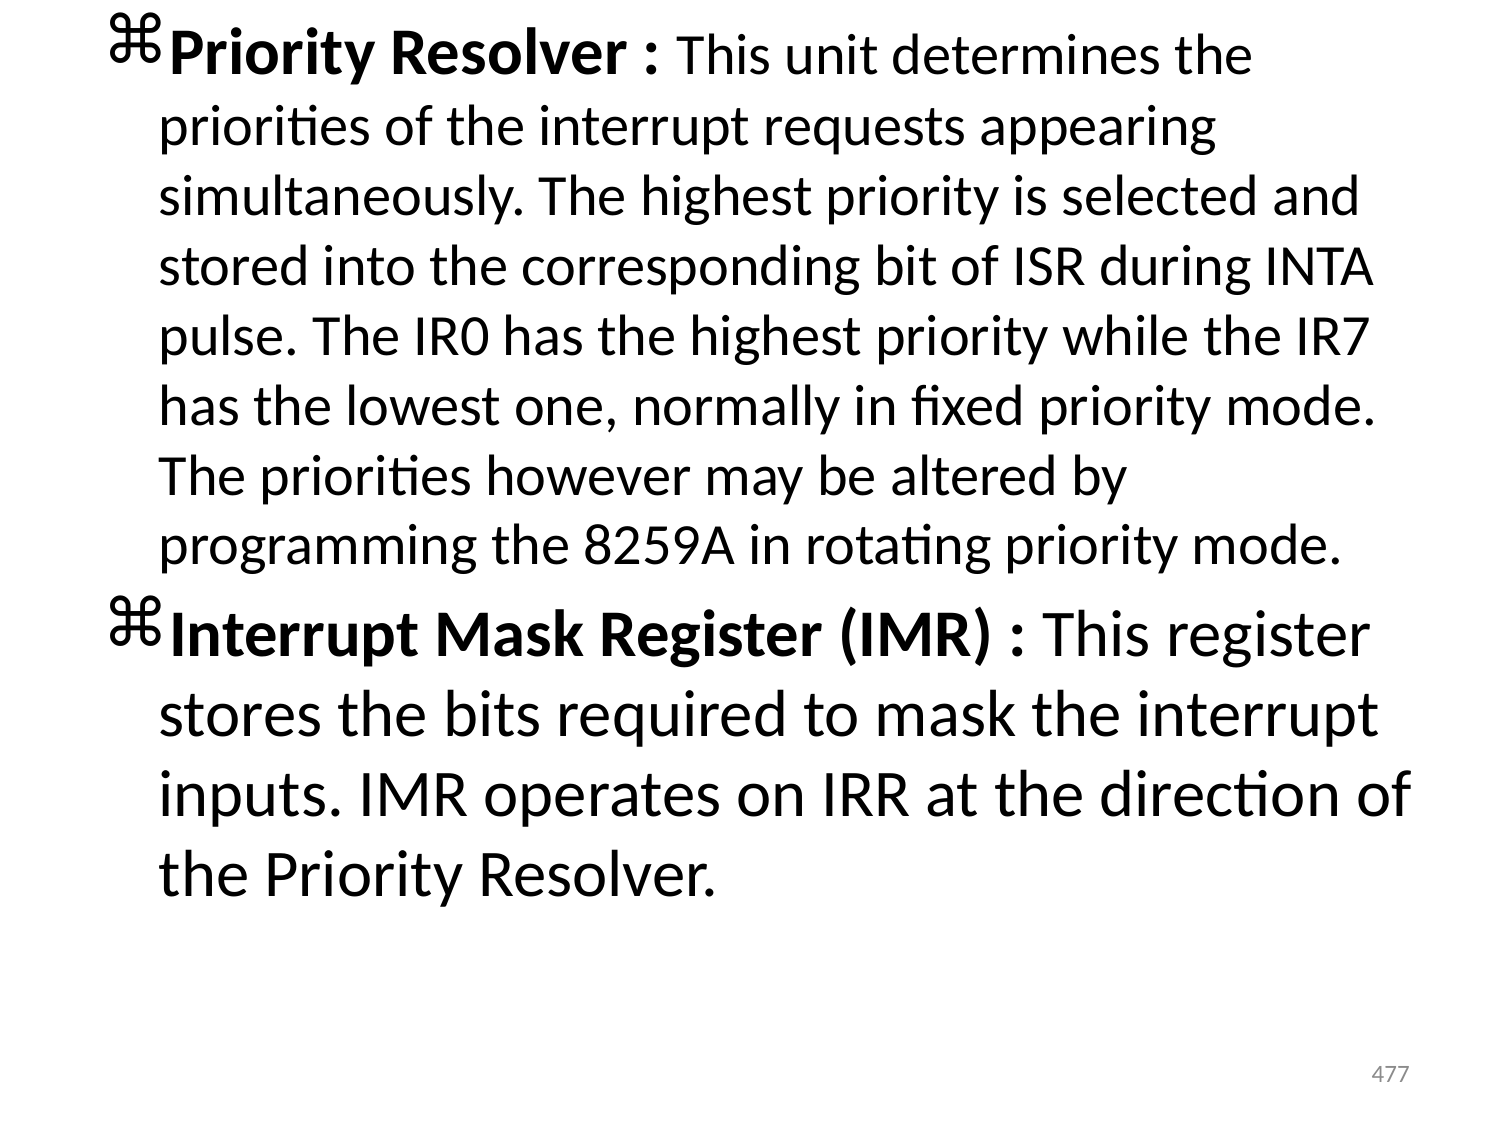

Priority Resolver : This unit determines the priorities of the interrupt requests appearing simultaneously. The highest priority is selected and stored into the corresponding bit of ISR during INTA pulse. The IR0 has the highest priority while the IR7 has the lowest one, normally in fixed priority mode. The priorities however may be altered by programming the 8259A in rotating priority mode.
Interrupt Mask Register (IMR) : This register stores the bits required to mask the interrupt inputs. IMR operates on IRR at the direction of the Priority Resolver.
477